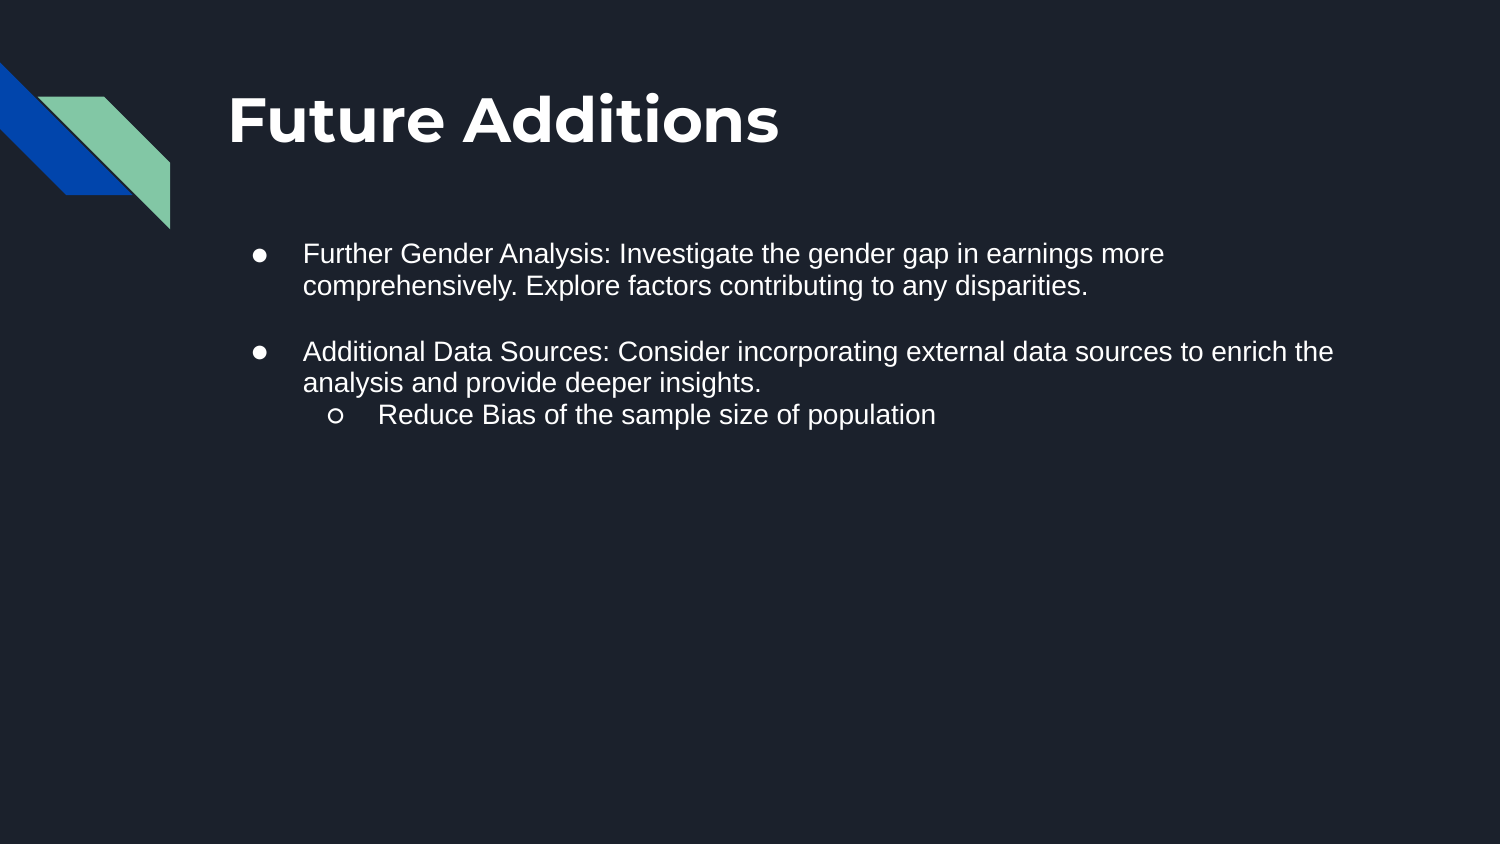

# Future Additions
Further Gender Analysis: Investigate the gender gap in earnings more comprehensively. Explore factors contributing to any disparities.
Additional Data Sources: Consider incorporating external data sources to enrich the analysis and provide deeper insights.
Reduce Bias of the sample size of population